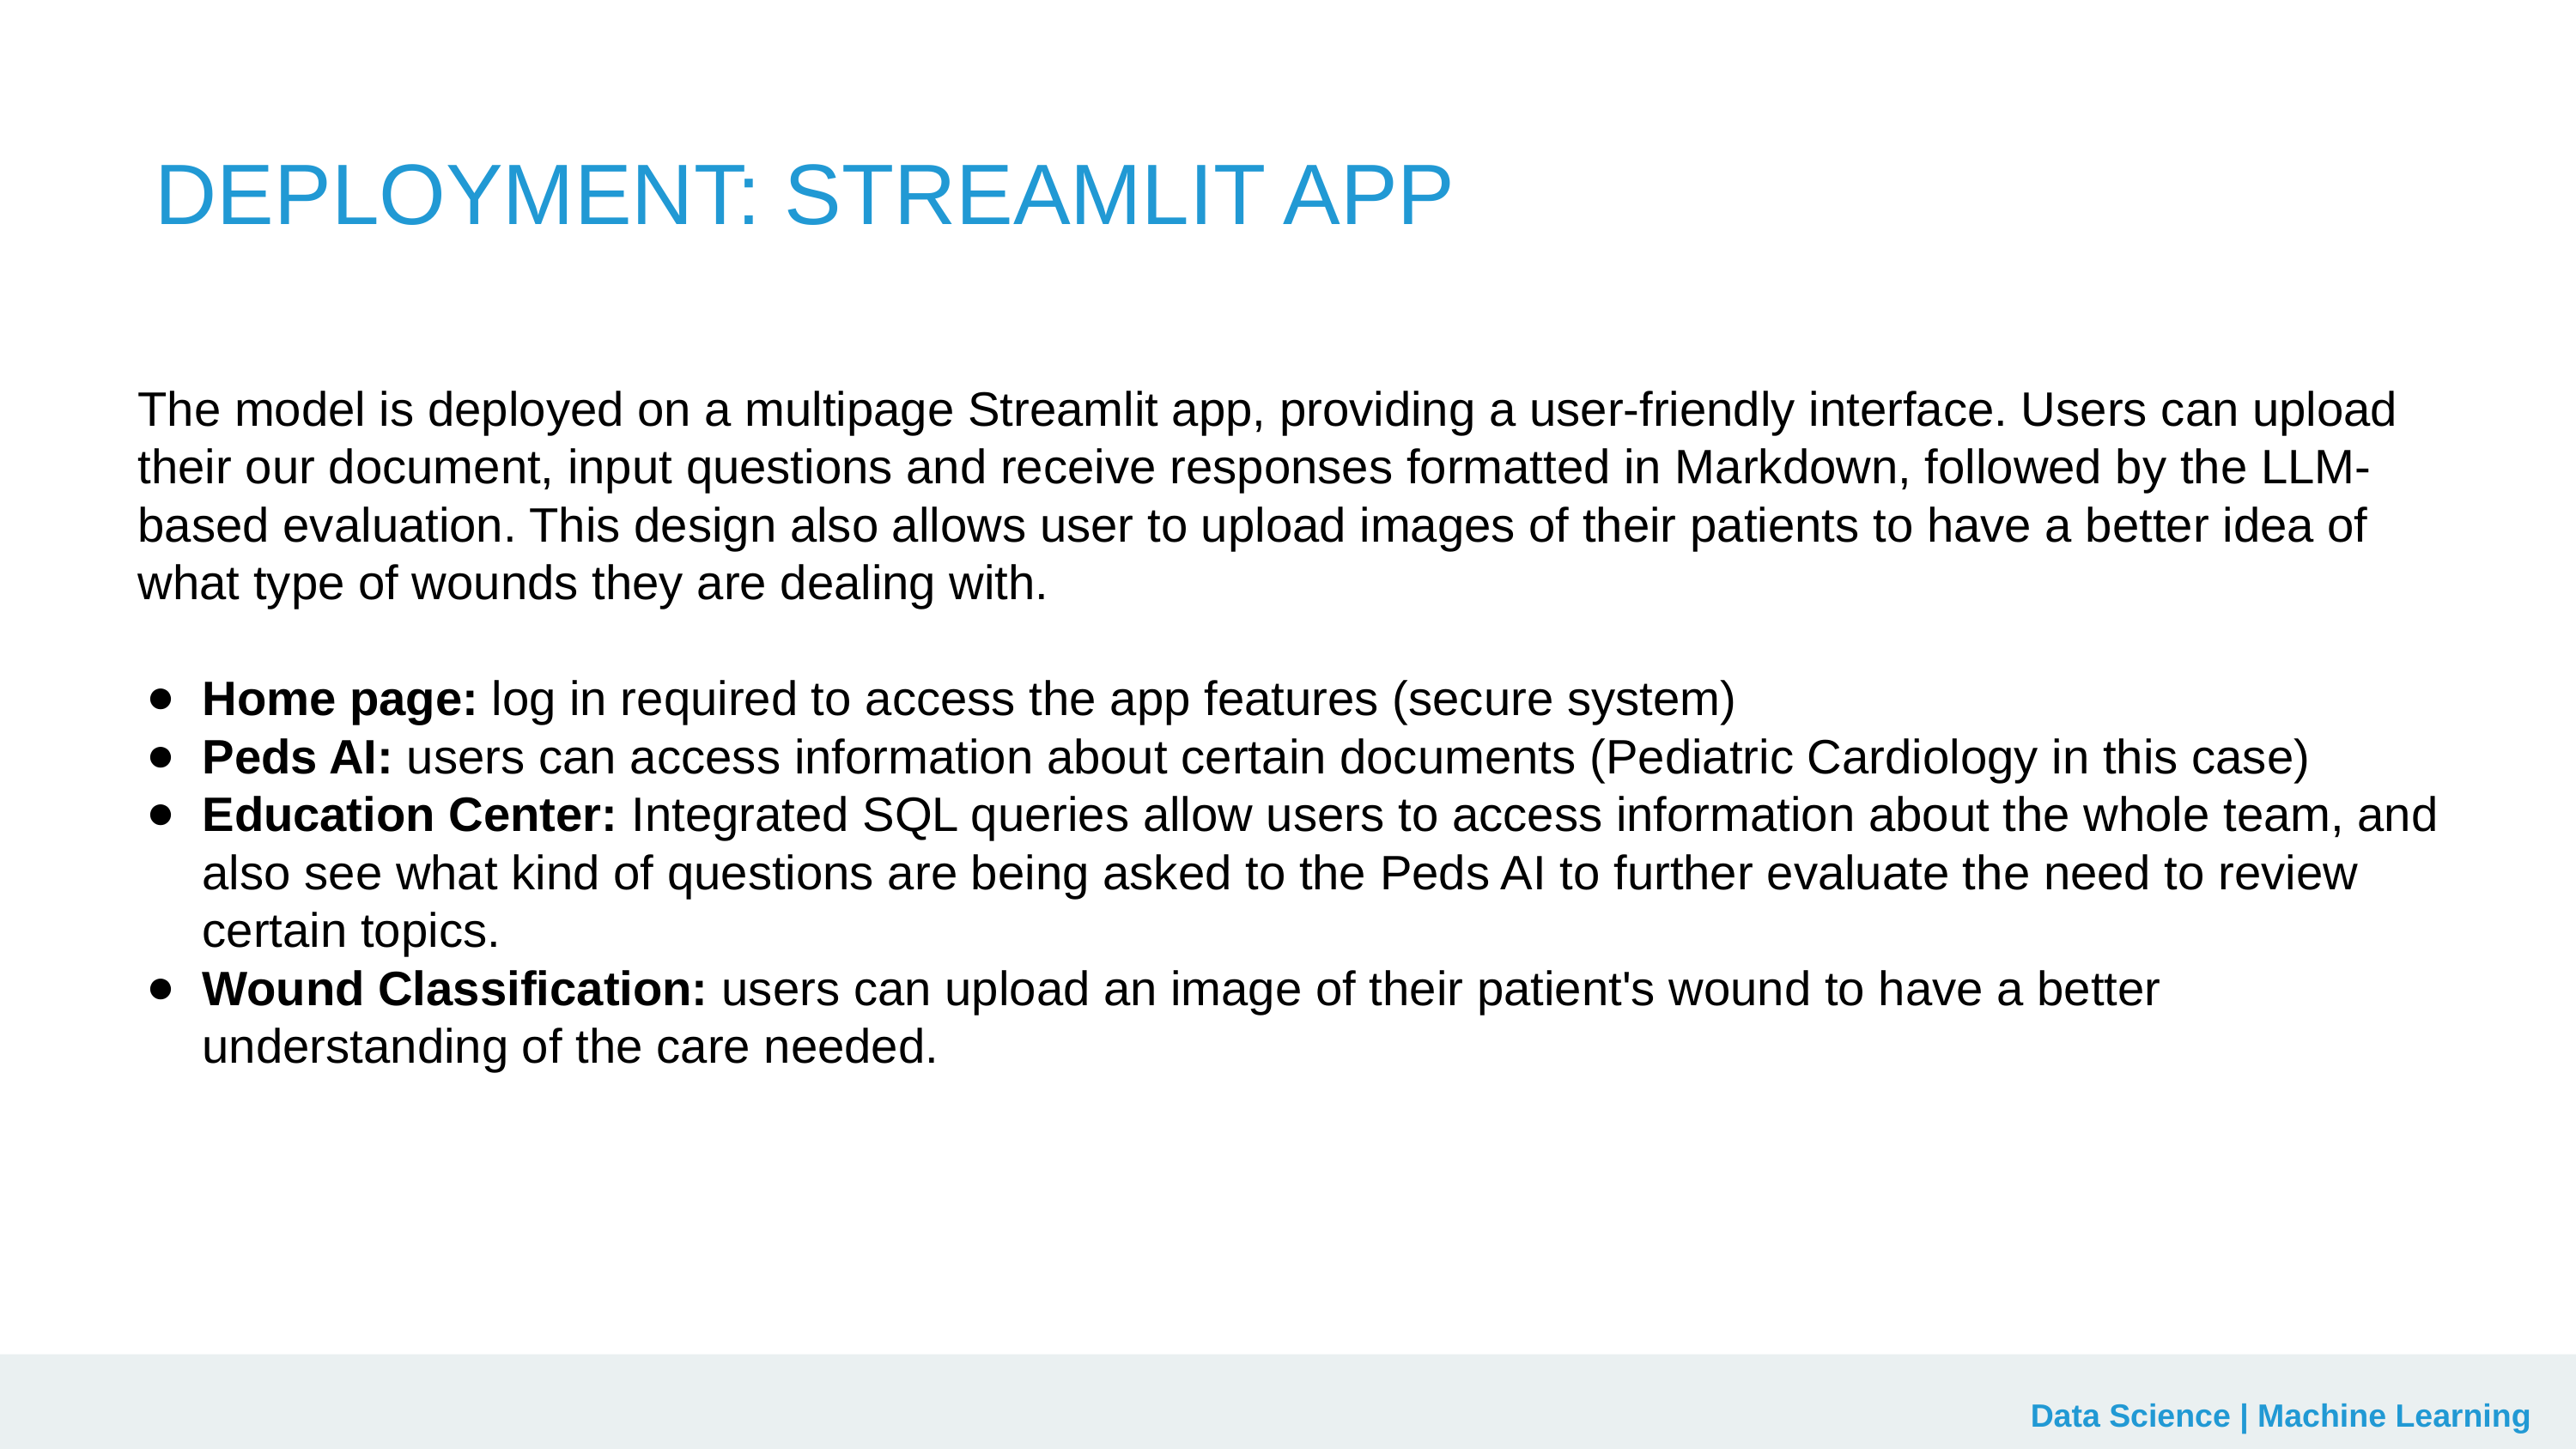

DEPLOYMENT: STREAMLIT APP
The model is deployed on a multipage Streamlit app, providing a user-friendly interface. Users can upload their our document, input questions and receive responses formatted in Markdown, followed by the LLM-based evaluation. This design also allows user to upload images of their patients to have a better idea of what type of wounds they are dealing with.

Home page: log in required to access the app features (secure system)
Peds AI: users can access information about certain documents (Pediatric Cardiology in this case)
Education Center: Integrated SQL queries allow users to access information about the whole team, and also see what kind of questions are being asked to the Peds AI to further evaluate the need to review certain topics.
Wound Classification: users can upload an image of their patient's wound to have a better understanding of the care needed.

Data Science | Machine Learning